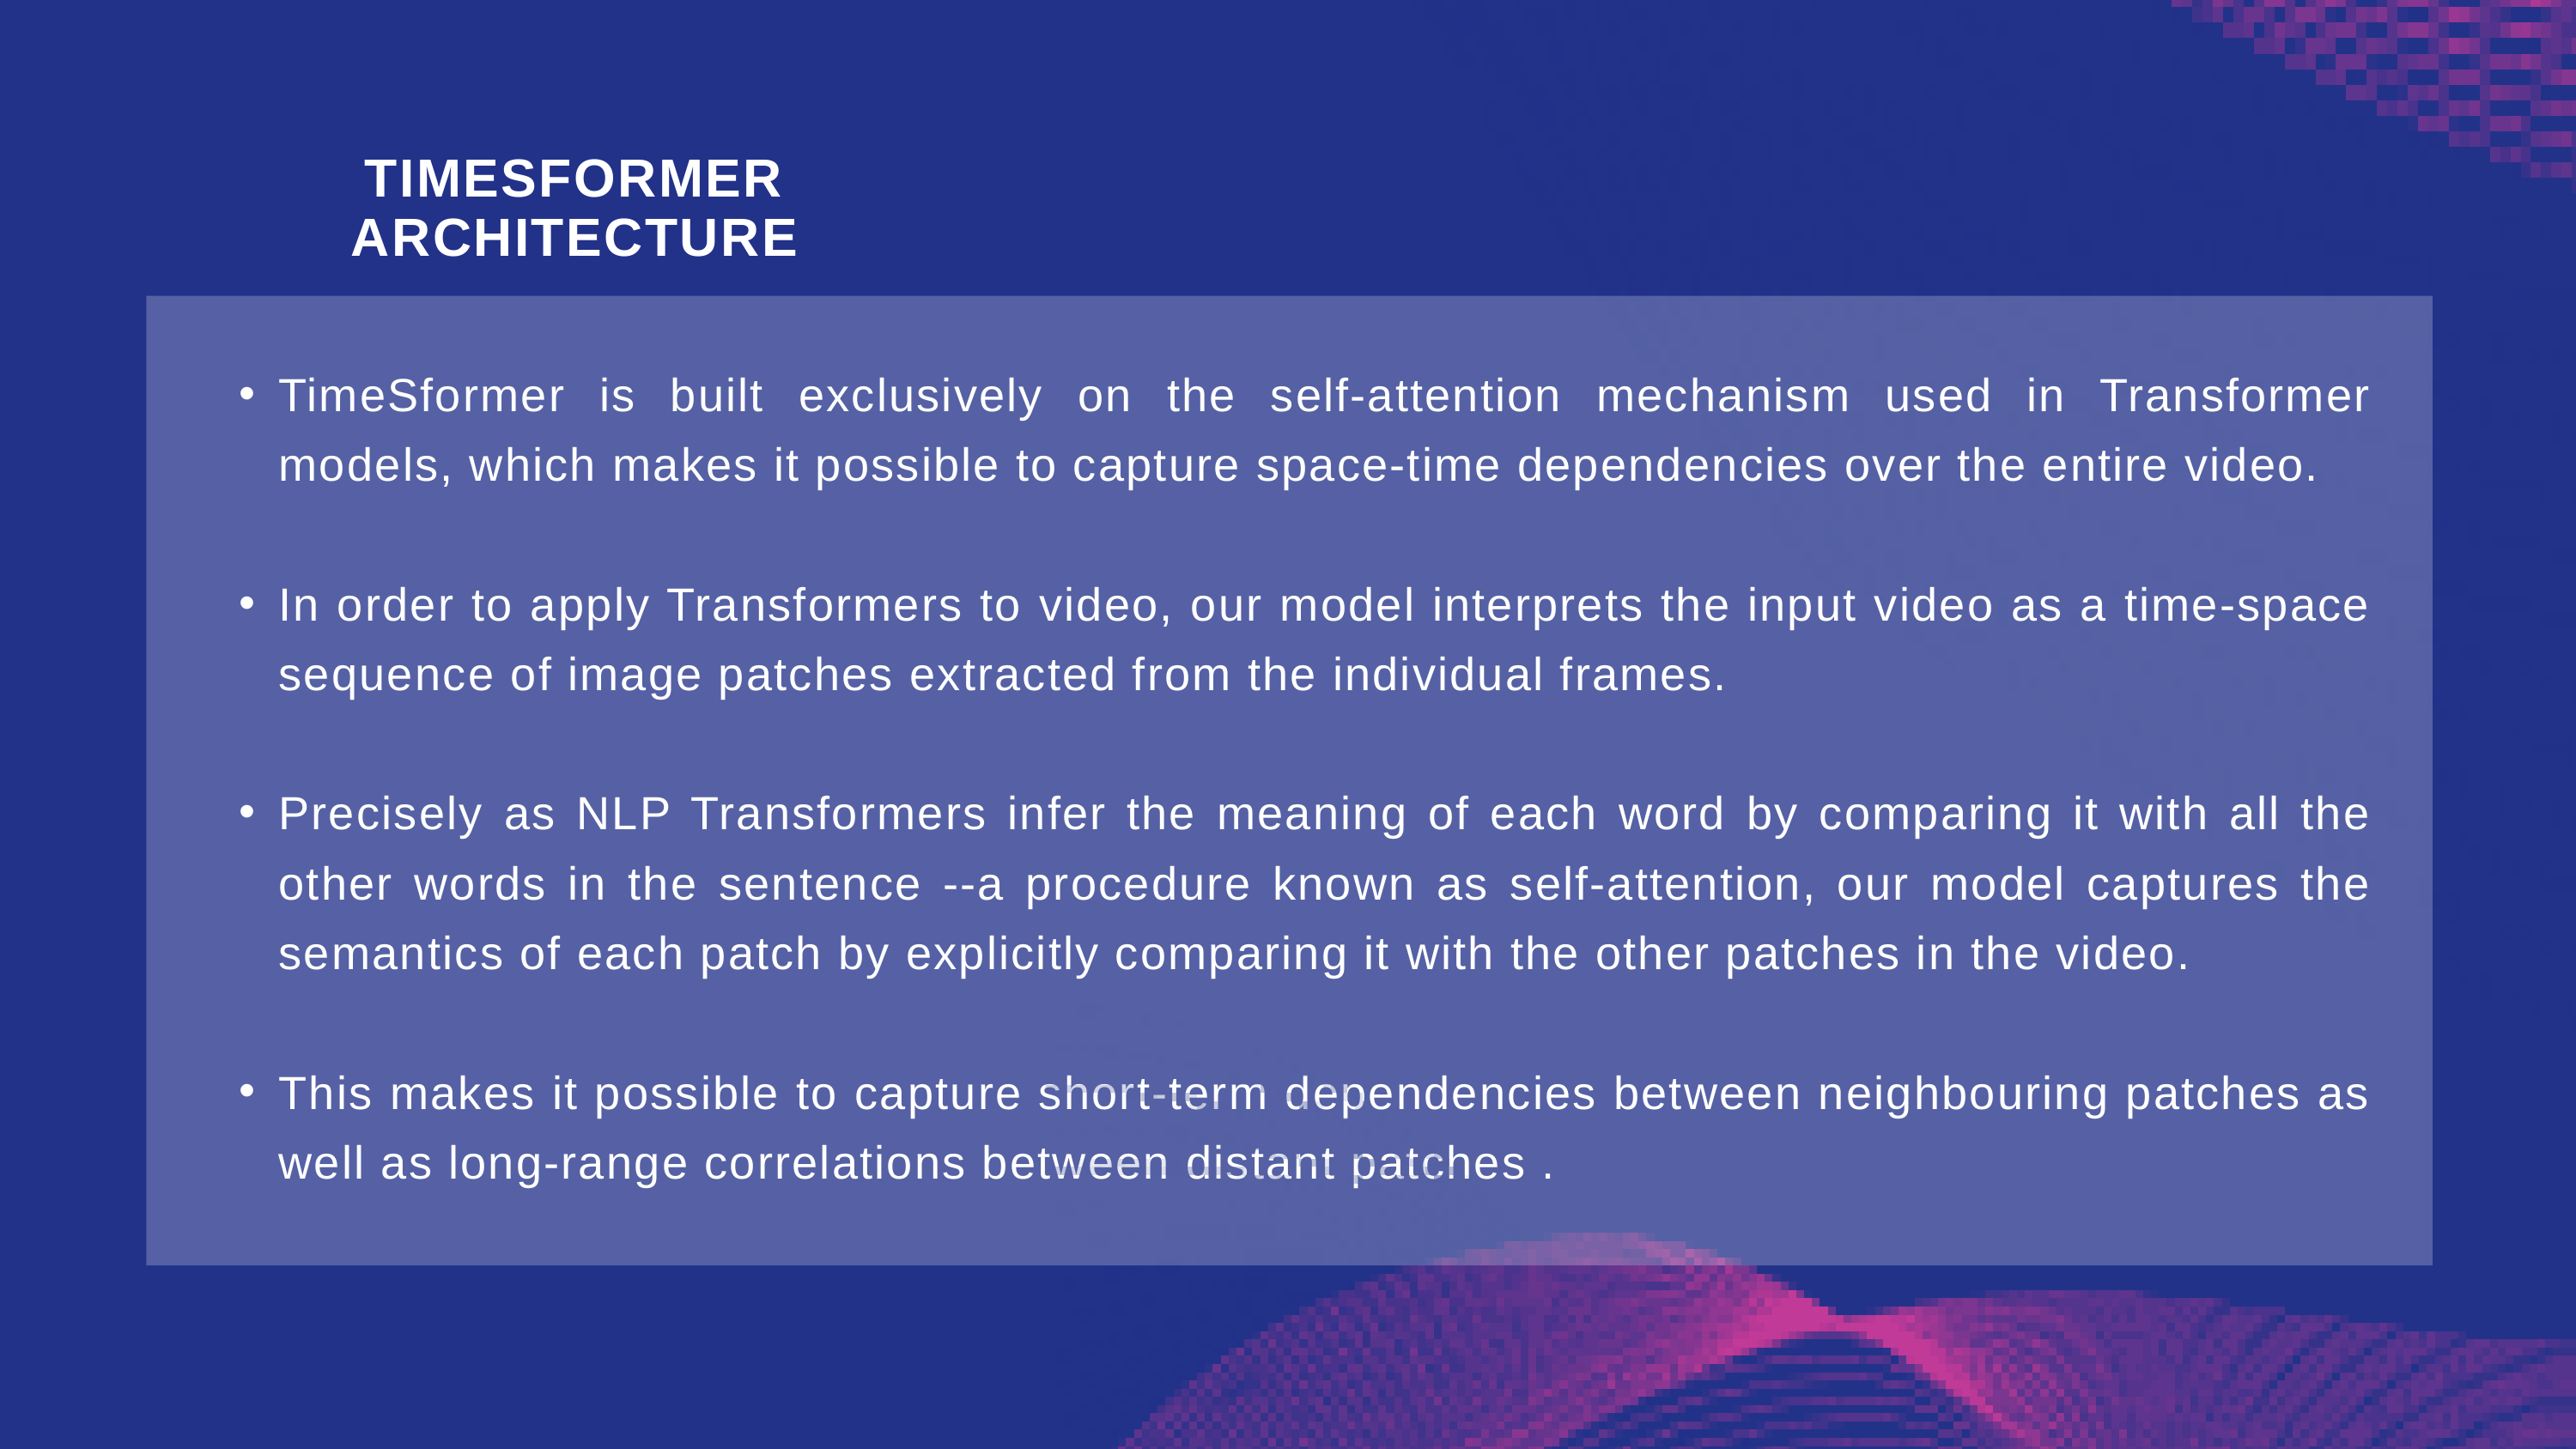

TIMESFORMER ARCHITECTURE

TimeSformer is built exclusively on the self-attention mechanism used in Transformer models, which makes it possible to capture space-time dependencies over the entire video.

In order to apply Transformers to video, our model interprets the input video as a time-space sequence of image patches extracted from the individual frames.

Precisely as NLP Transformers infer the meaning of each word by comparing it with all the other words in the sentence --a procedure known as self-attention, our model captures the semantics of each patch by explicitly comparing it with the other patches in the video.

This makes it possible to capture short-term dependencies between neighbouring patches as well as long-range correlations between distant patches .